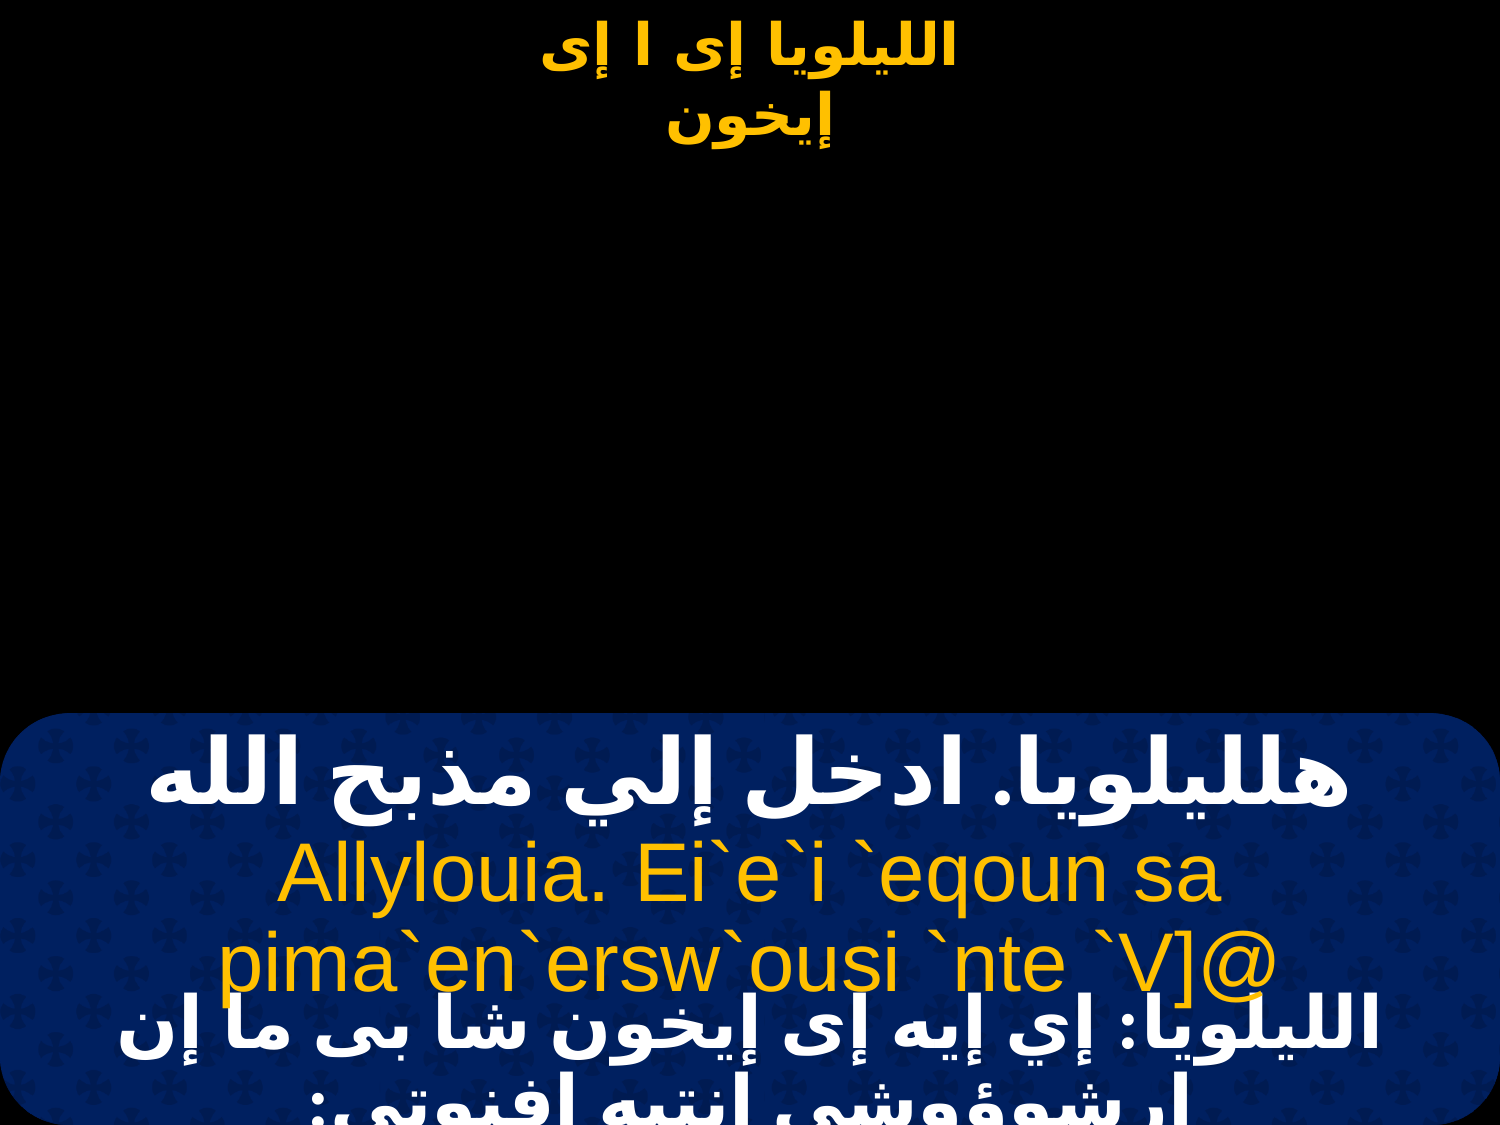

# الليلويا إي إيه إى إيخون
هلليلويا. ادخل إلي مذبح الله
Allylouia. Ei`e`i `eqoun sa pima`en`ersw`ousi `nte `V]@
الليلويا: إي إيه إى إيخون شا بى ما إن إرشوؤوشى إنتيه إفنوتى: